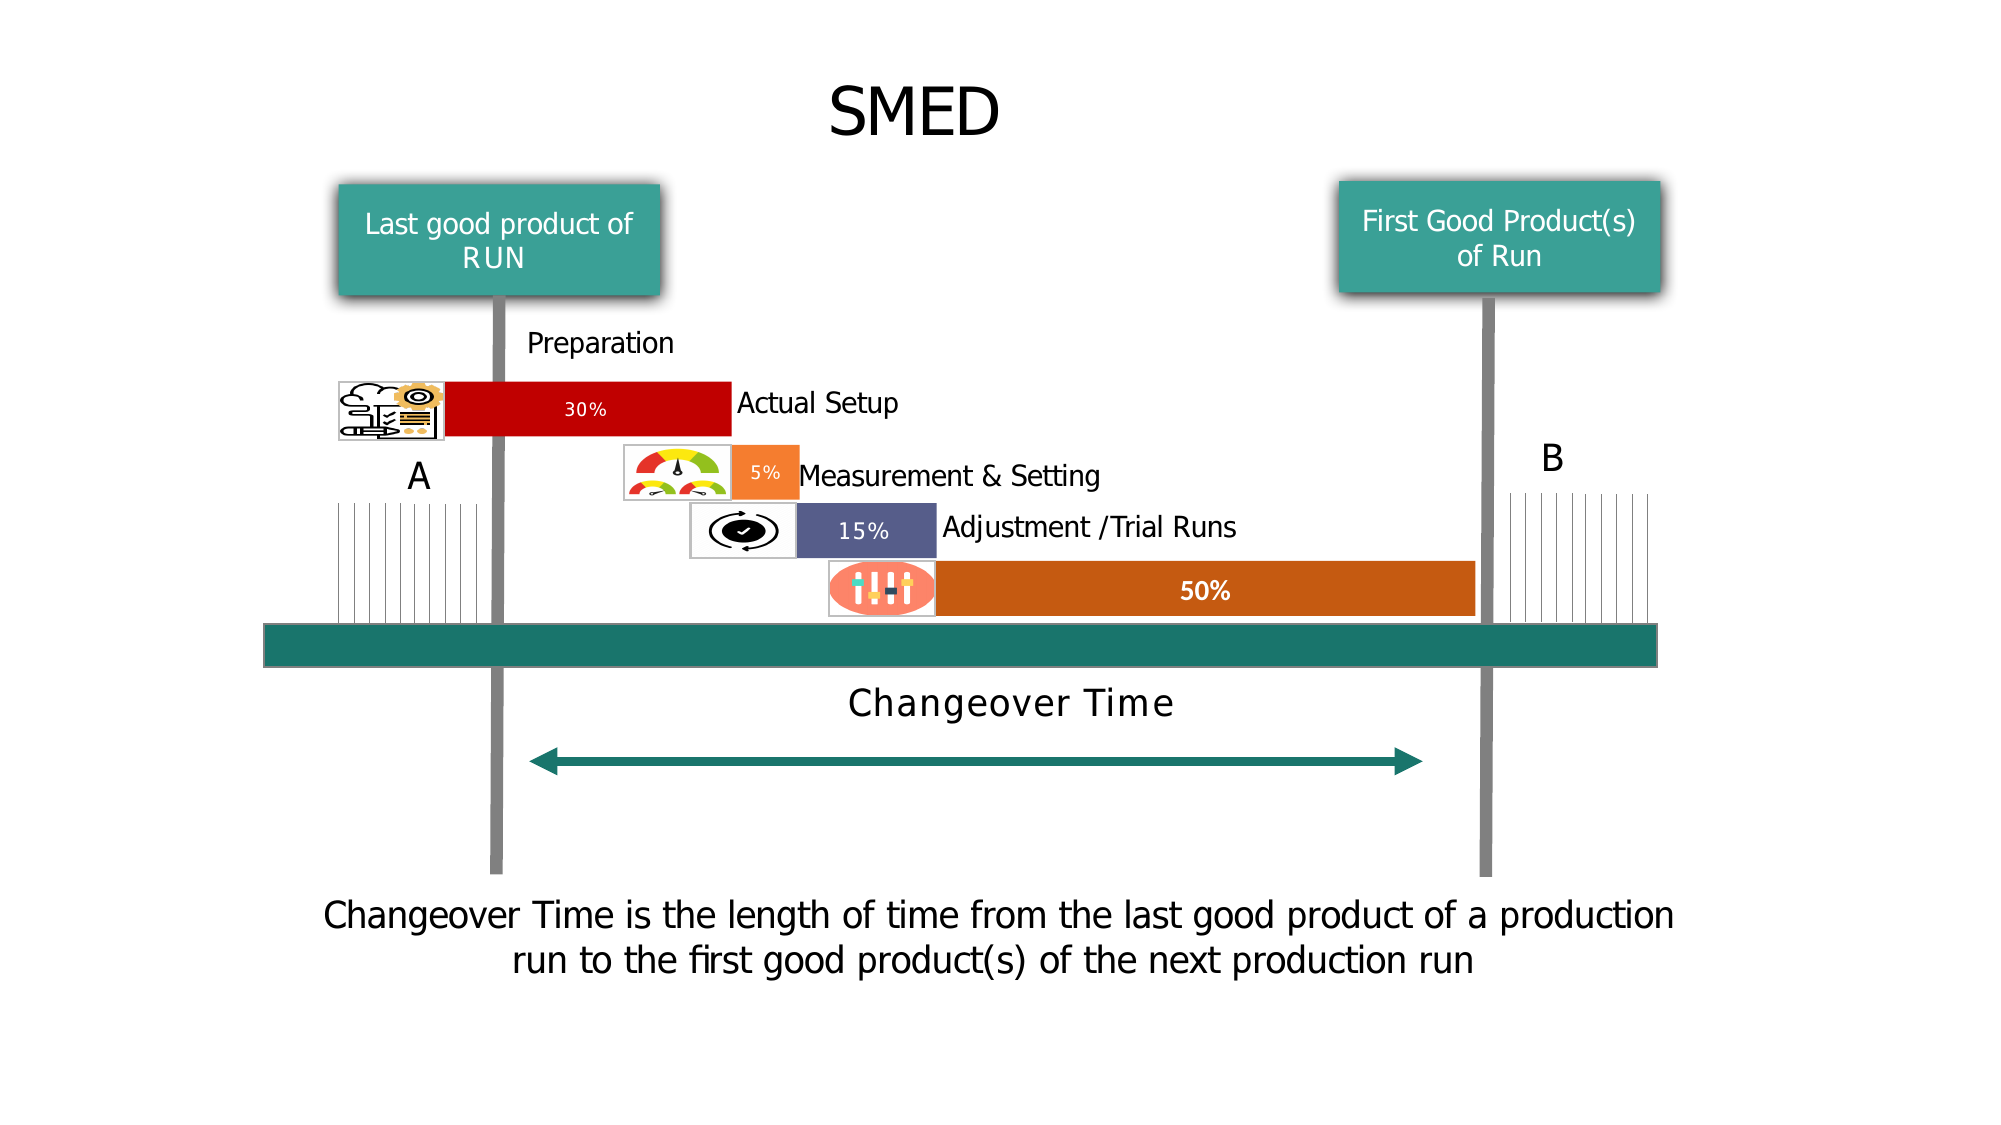

SMED
First Good Product(s) of Run
Last good product of RUN
Preparation
Actual Setup
30%

B

5%
A
Measurement & Setting
Adjustment /Trial Runs

15%

50%

Changeover Time
Changeover Time is the length of time from the last good product of a production run to the first good product(s) of the next production run